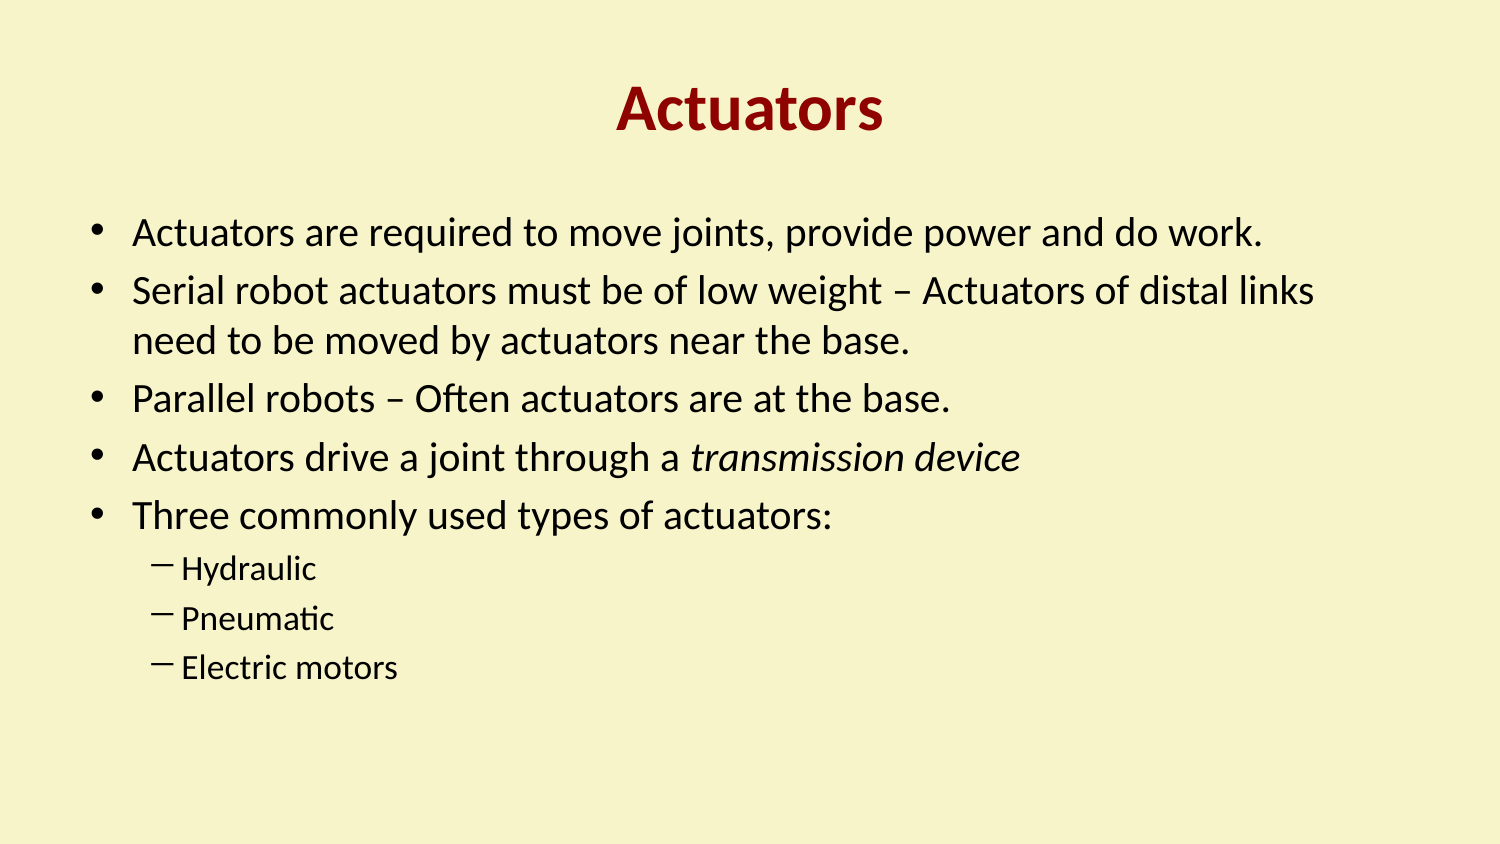

# Actuators
Actuators are required to move joints, provide power and do work.
Serial robot actuators must be of low weight – Actuators of distal links need to be moved by actuators near the base.
Parallel robots – Often actuators are at the base.
Actuators drive a joint through a transmission device
Three commonly used types of actuators:
Hydraulic
Pneumatic
Electric motors